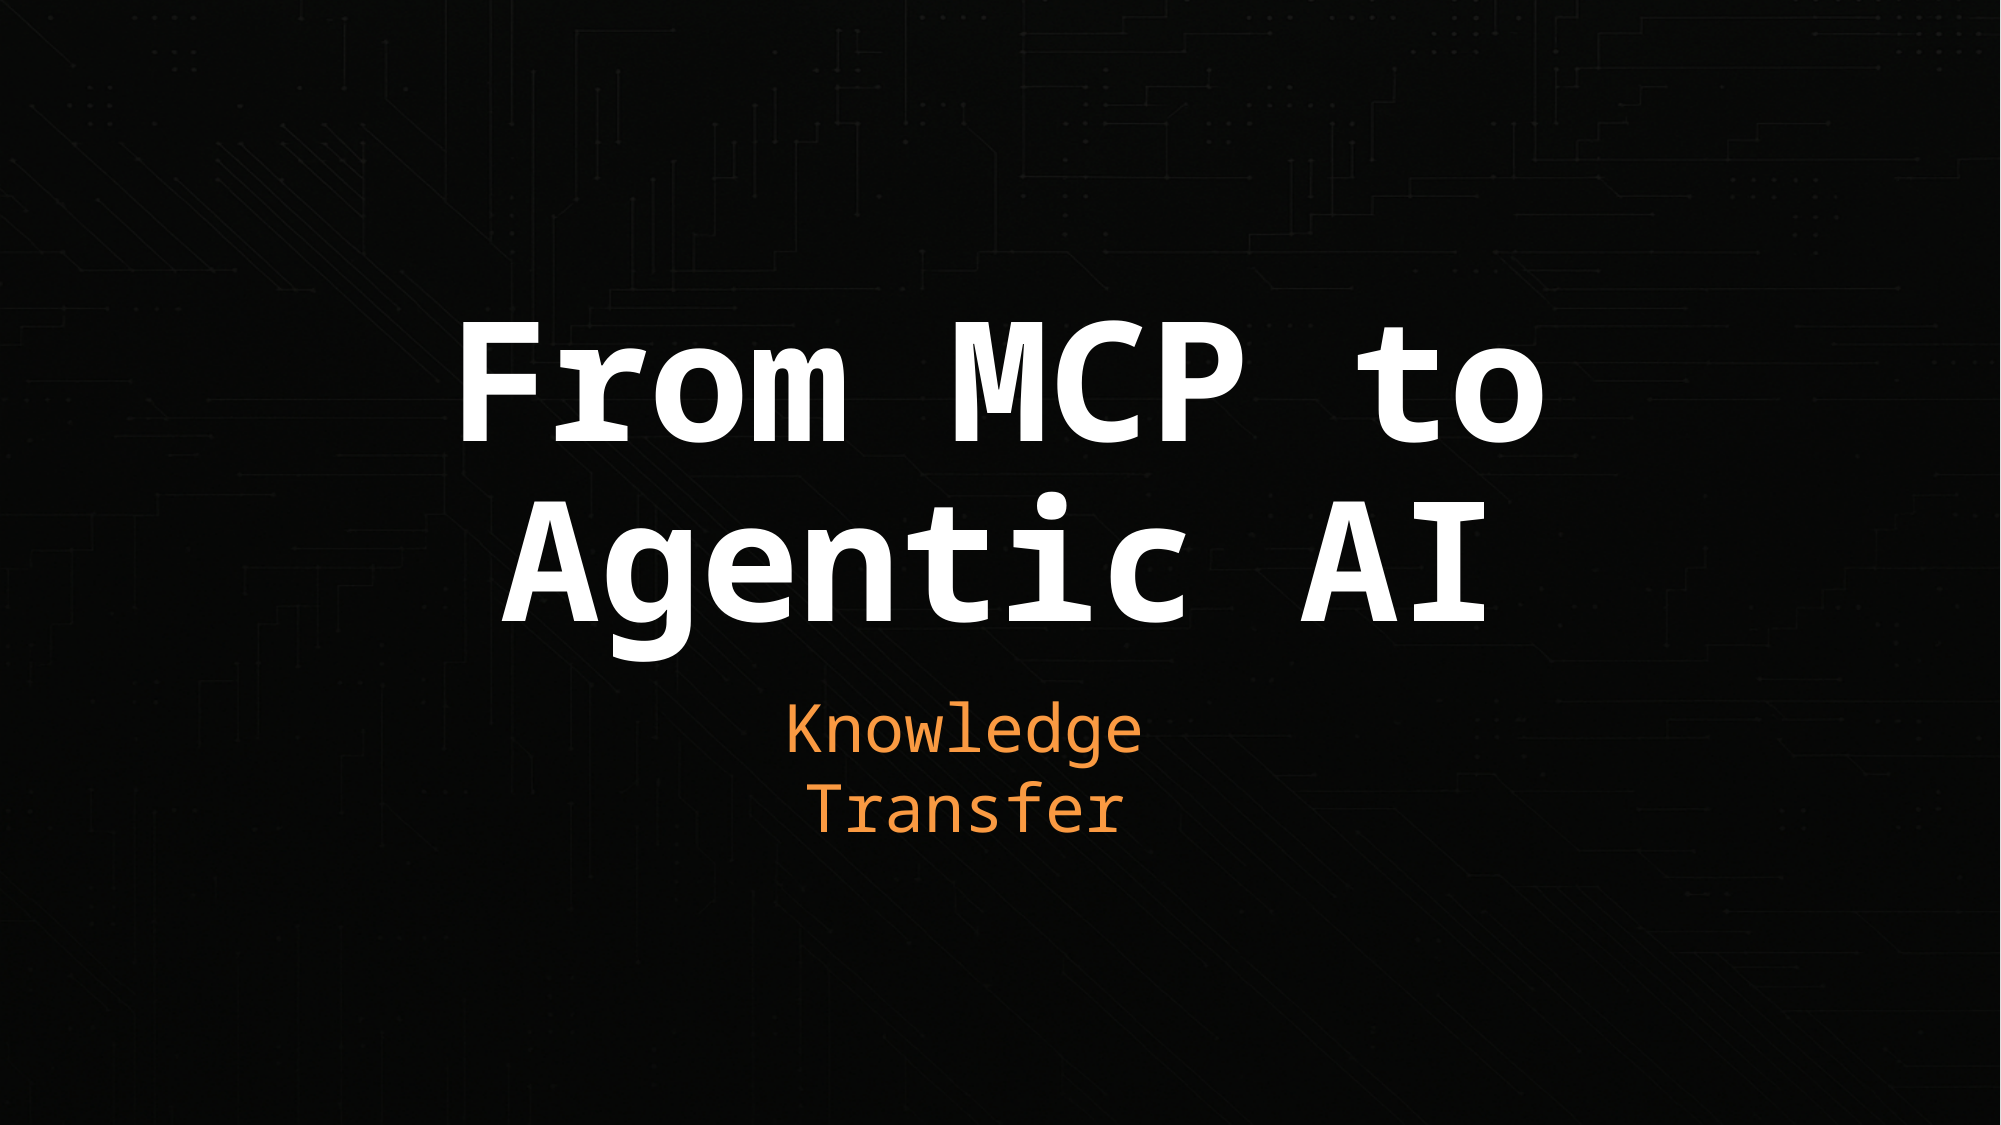

# From MCP to Agentic AI
Knowledge Transfer